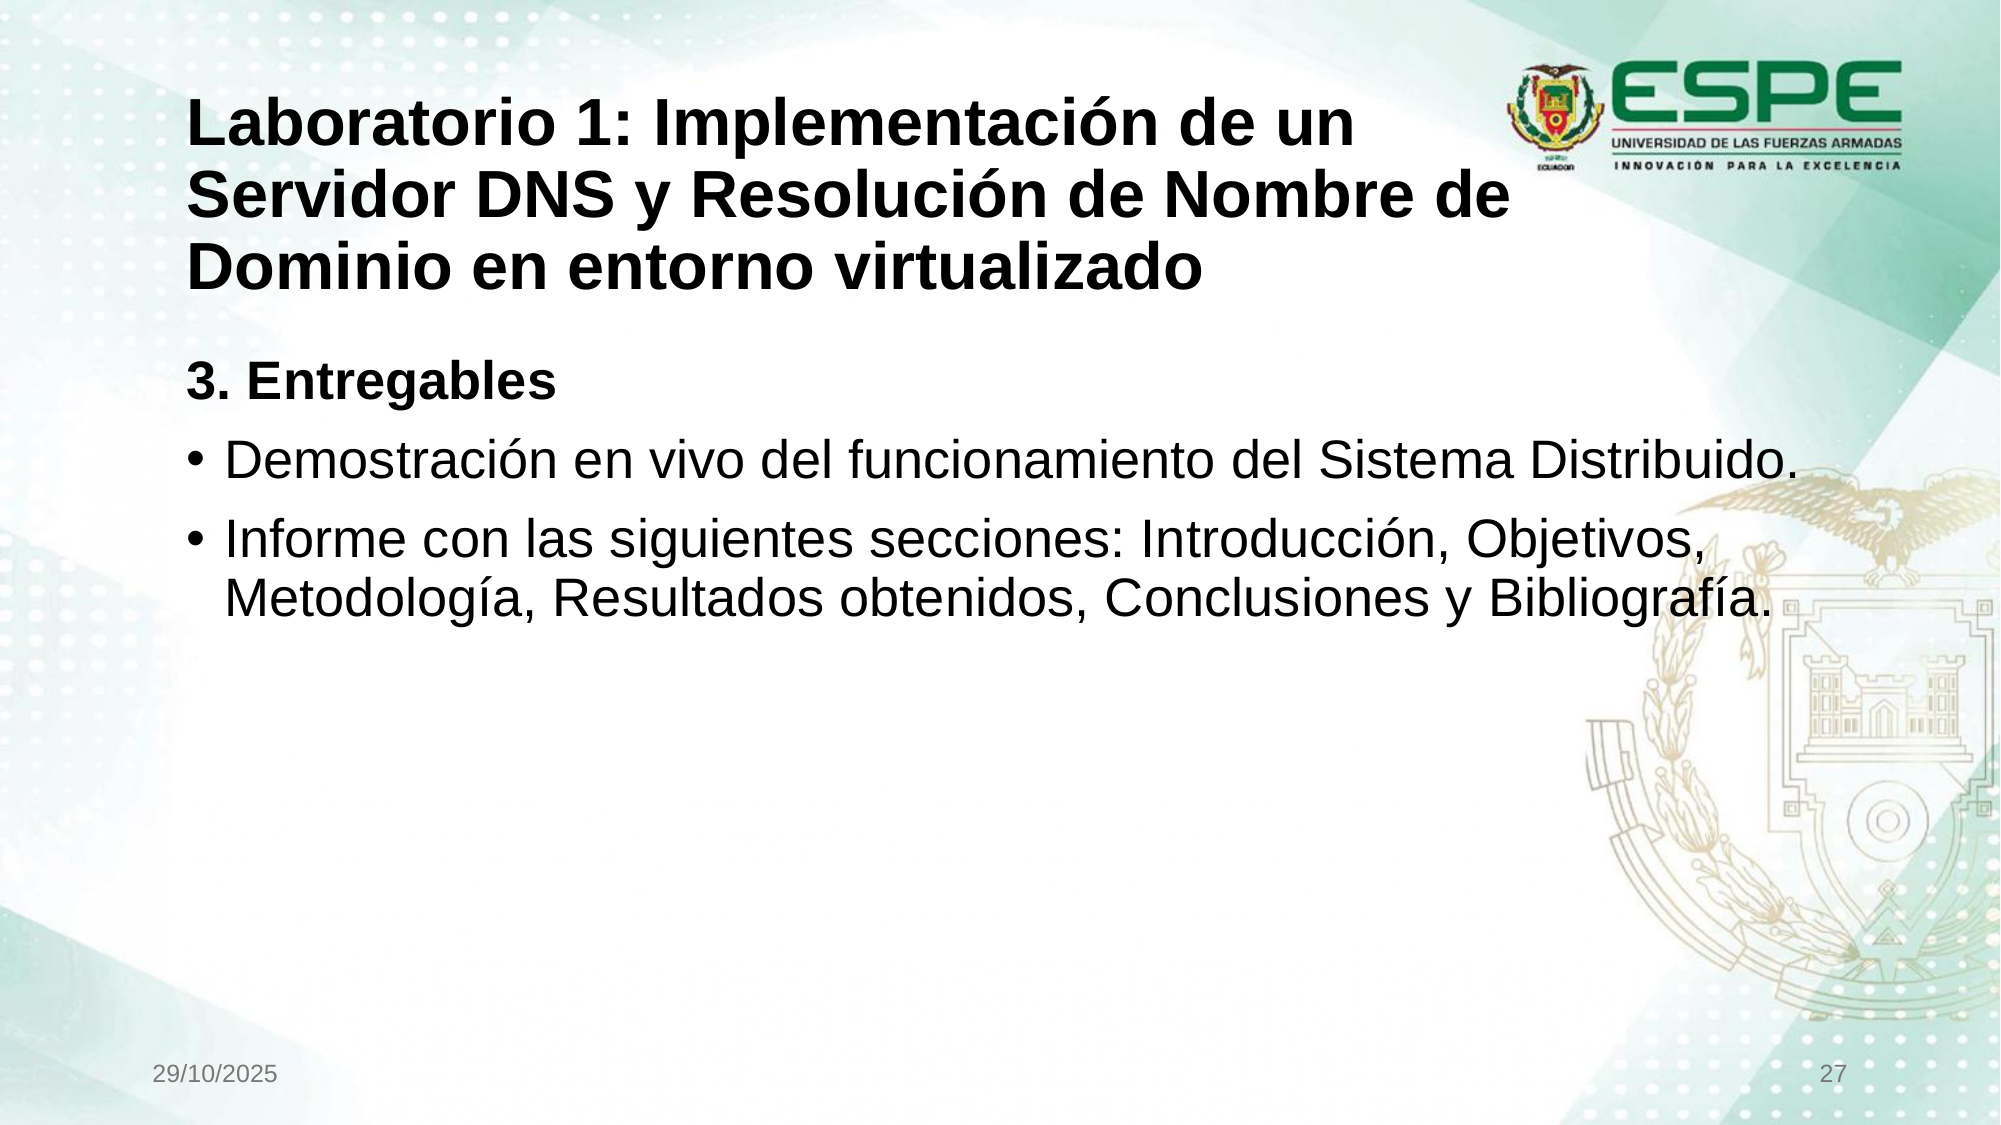

# Laboratorio 1: Implementación de un Servidor DNS y Resolución de Nombre de Dominio en entorno virtualizado
3. Entregables
Demostración en vivo del funcionamiento del Sistema Distribuido.
Informe con las siguientes secciones: Introducción, Objetivos, Metodología, Resultados obtenidos, Conclusiones y Bibliografía.

29/10/2025
27